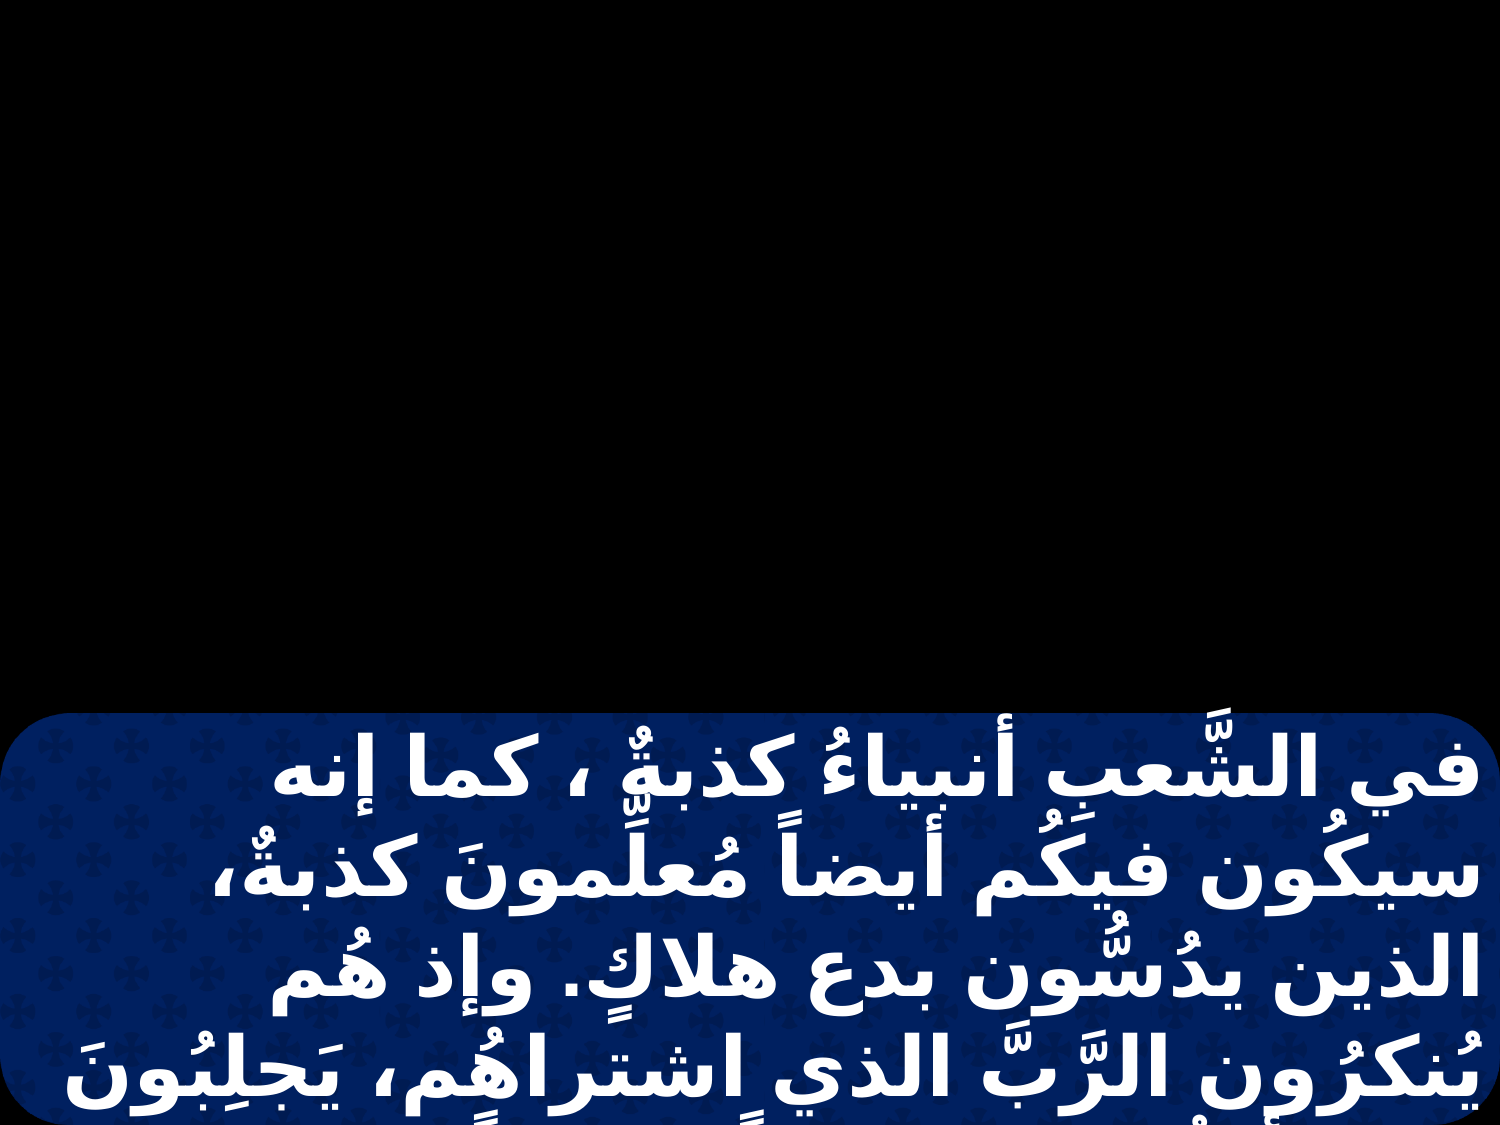

في الشَّعبِ أنبياءُ كذبةٌ ، كما إنه سيكُون فيكُم أيضاً مُعلِّمونَ كذبةٌ، الذين يدُسُّون بدع هلاكٍ. وإذ هُم يُنكرُون الرَّبَّ الذي اشتراهُم، يَجلِبُونَ على أنفُسِهِمْ هلاكاً سريعاً. وسيتبعُ كثيرُونَ نجاساتِهِمْ.